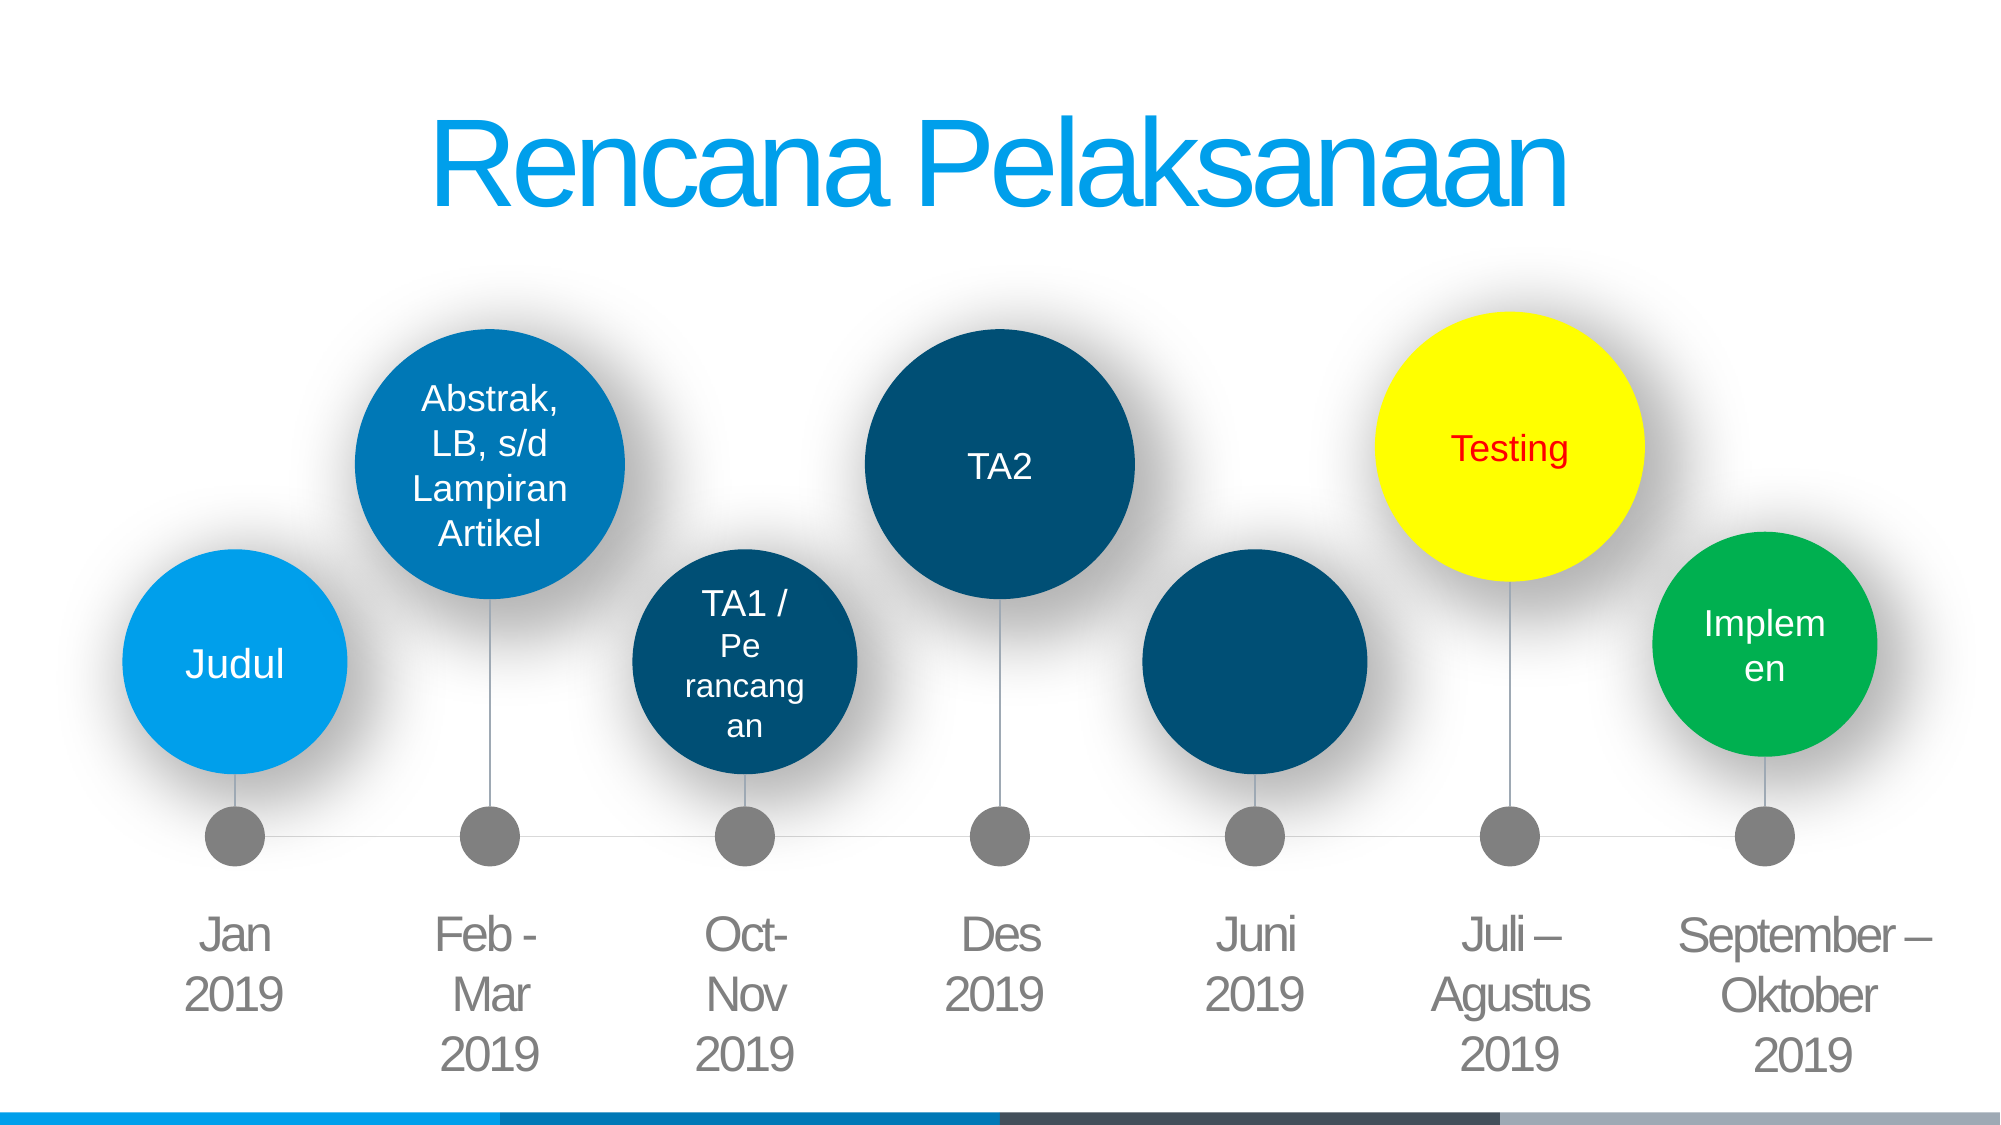

Rencana Pelaksanaan
Testing
Abstrak, LB, s/d Lampiran Artikel
TA2
Implemen
Judul
TA1 / Pe  rancangan

Juli – Agustus 2019
Jan 2019
Feb -  Mar 2019
Oct-Nov 2019
Des 2019
Juni 2019
September – Oktober  2019